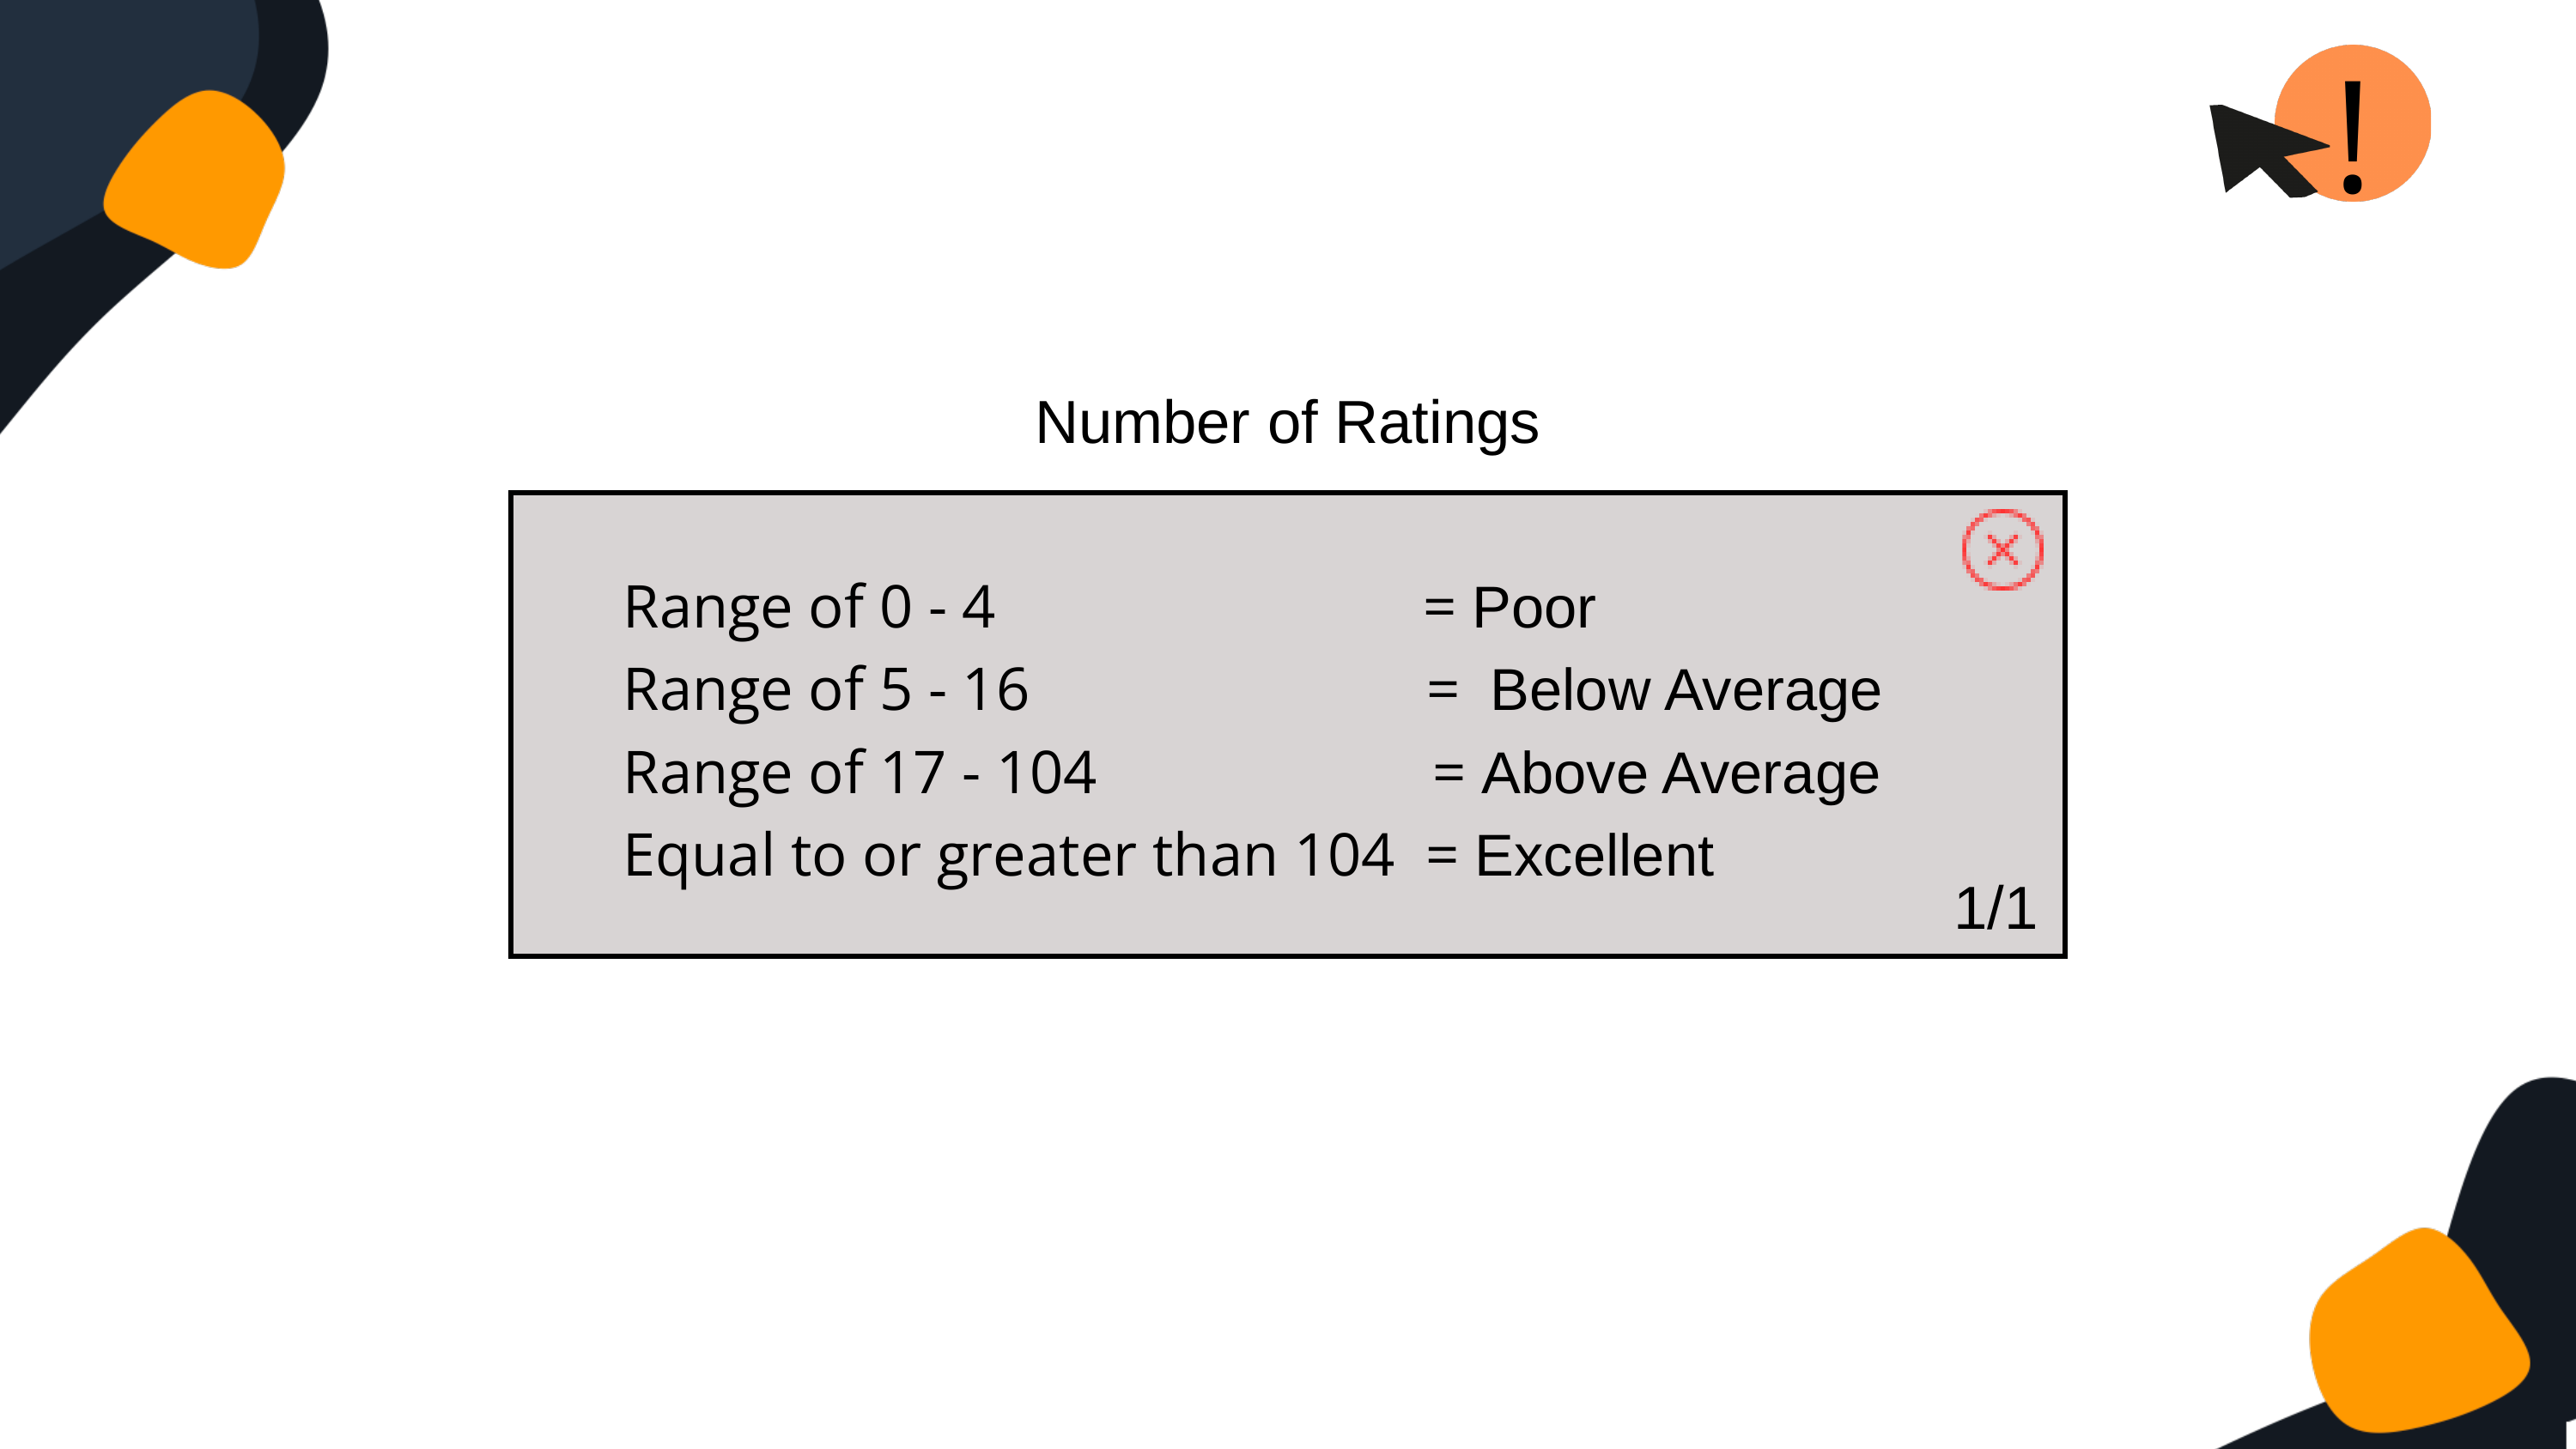

!

Number of Ratings

Range of 0 - 4                            = Poor
Range of 5 - 16                          =  Below Average
Range of 17 - 104                      = Above Average
Equal to or greater than 104  = Excellent
1/1